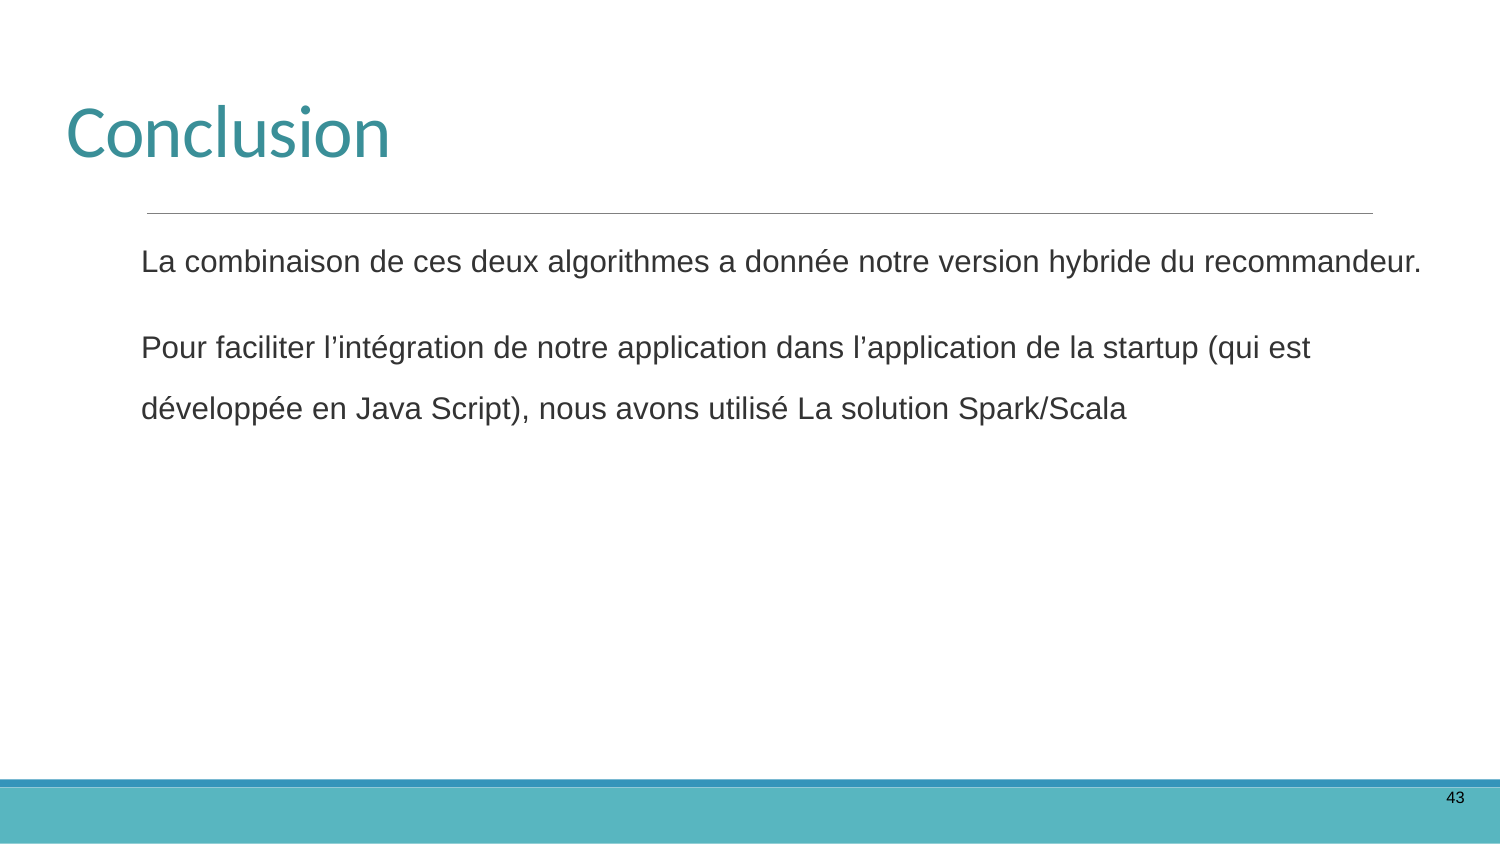

# Conclusion
La combinaison de ces deux algorithmes a donnée notre version hybride du recommandeur.
Pour faciliter l’intégration de notre application dans l’application de la startup (qui est développée en Java Script), nous avons utilisé La solution Spark/Scala

43